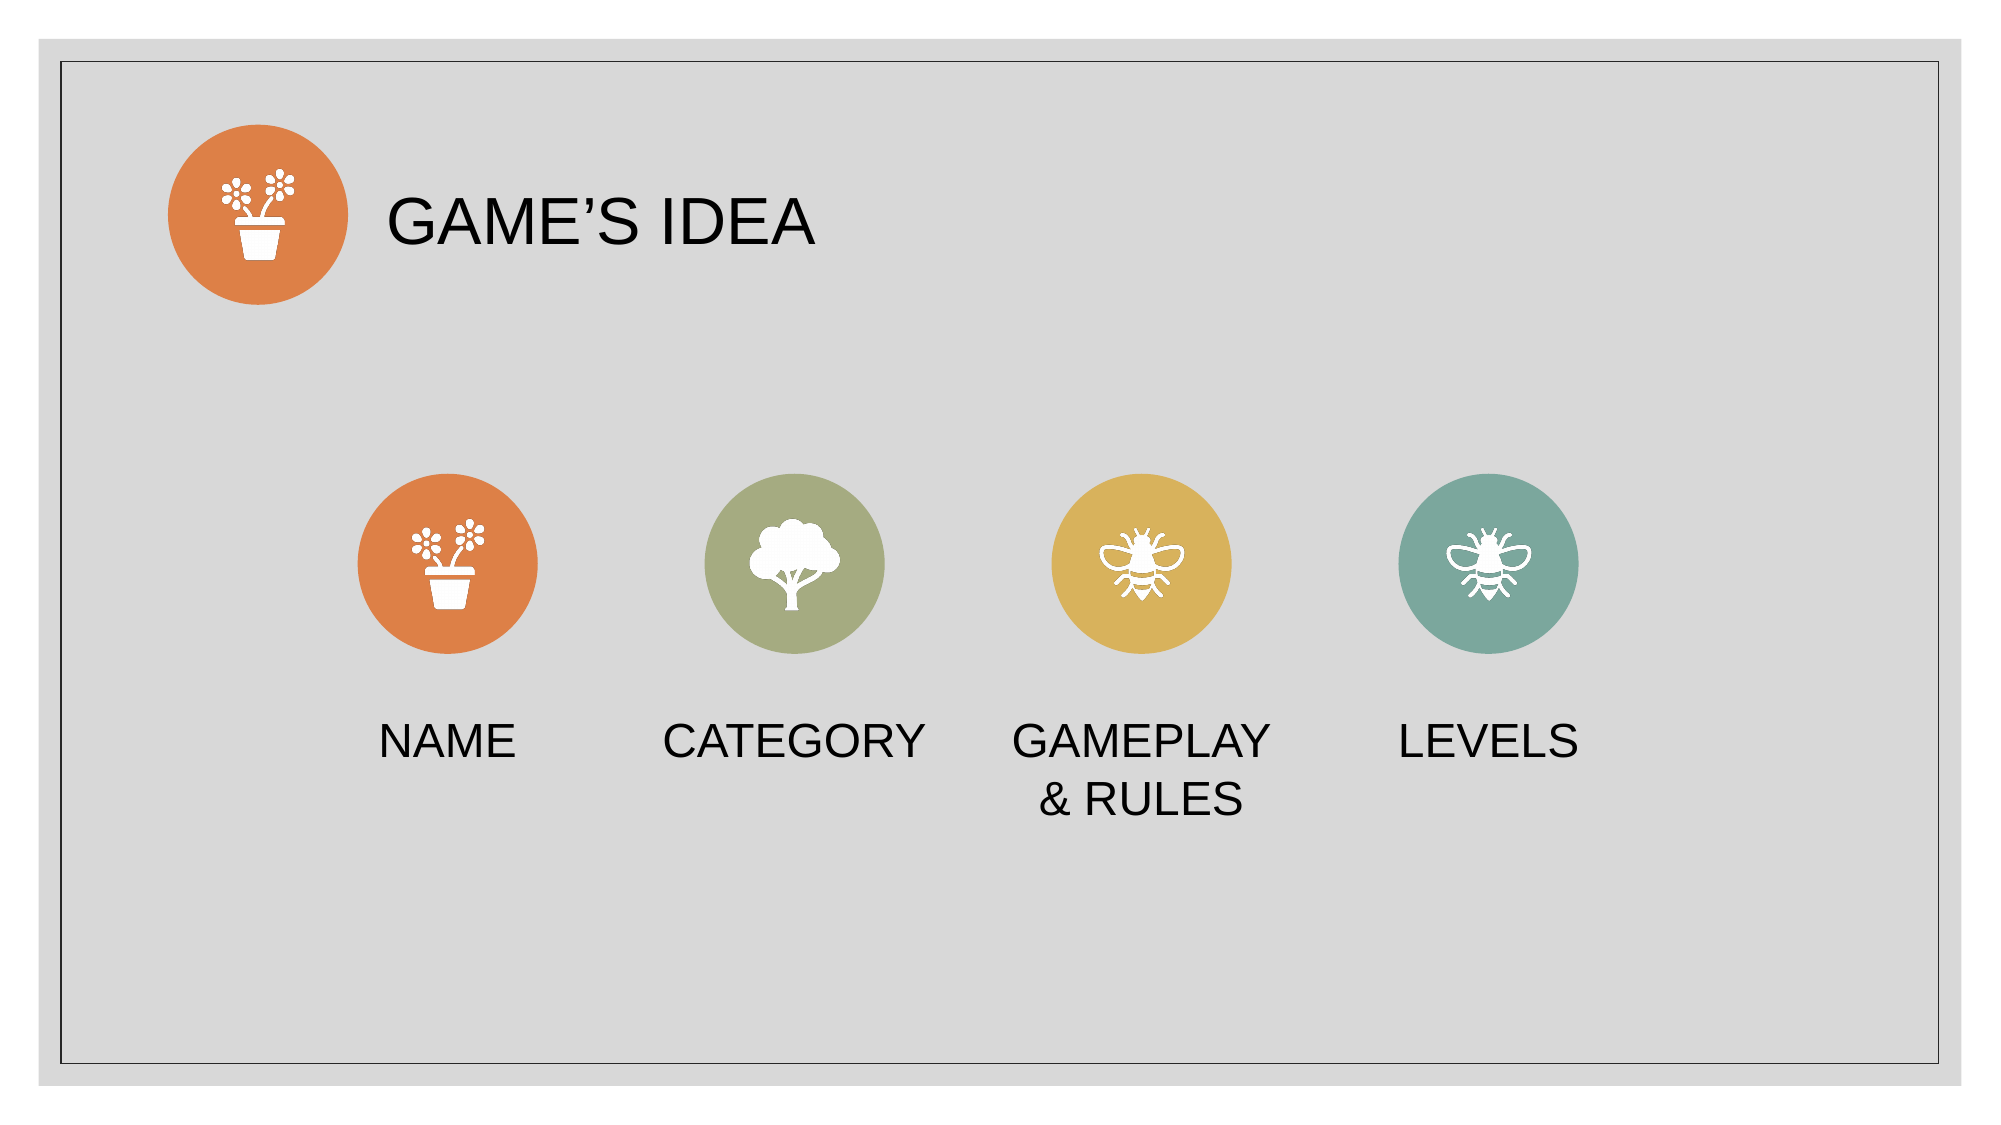

Game’s idea
Name
Category
Gameplay & Rules
LevelS